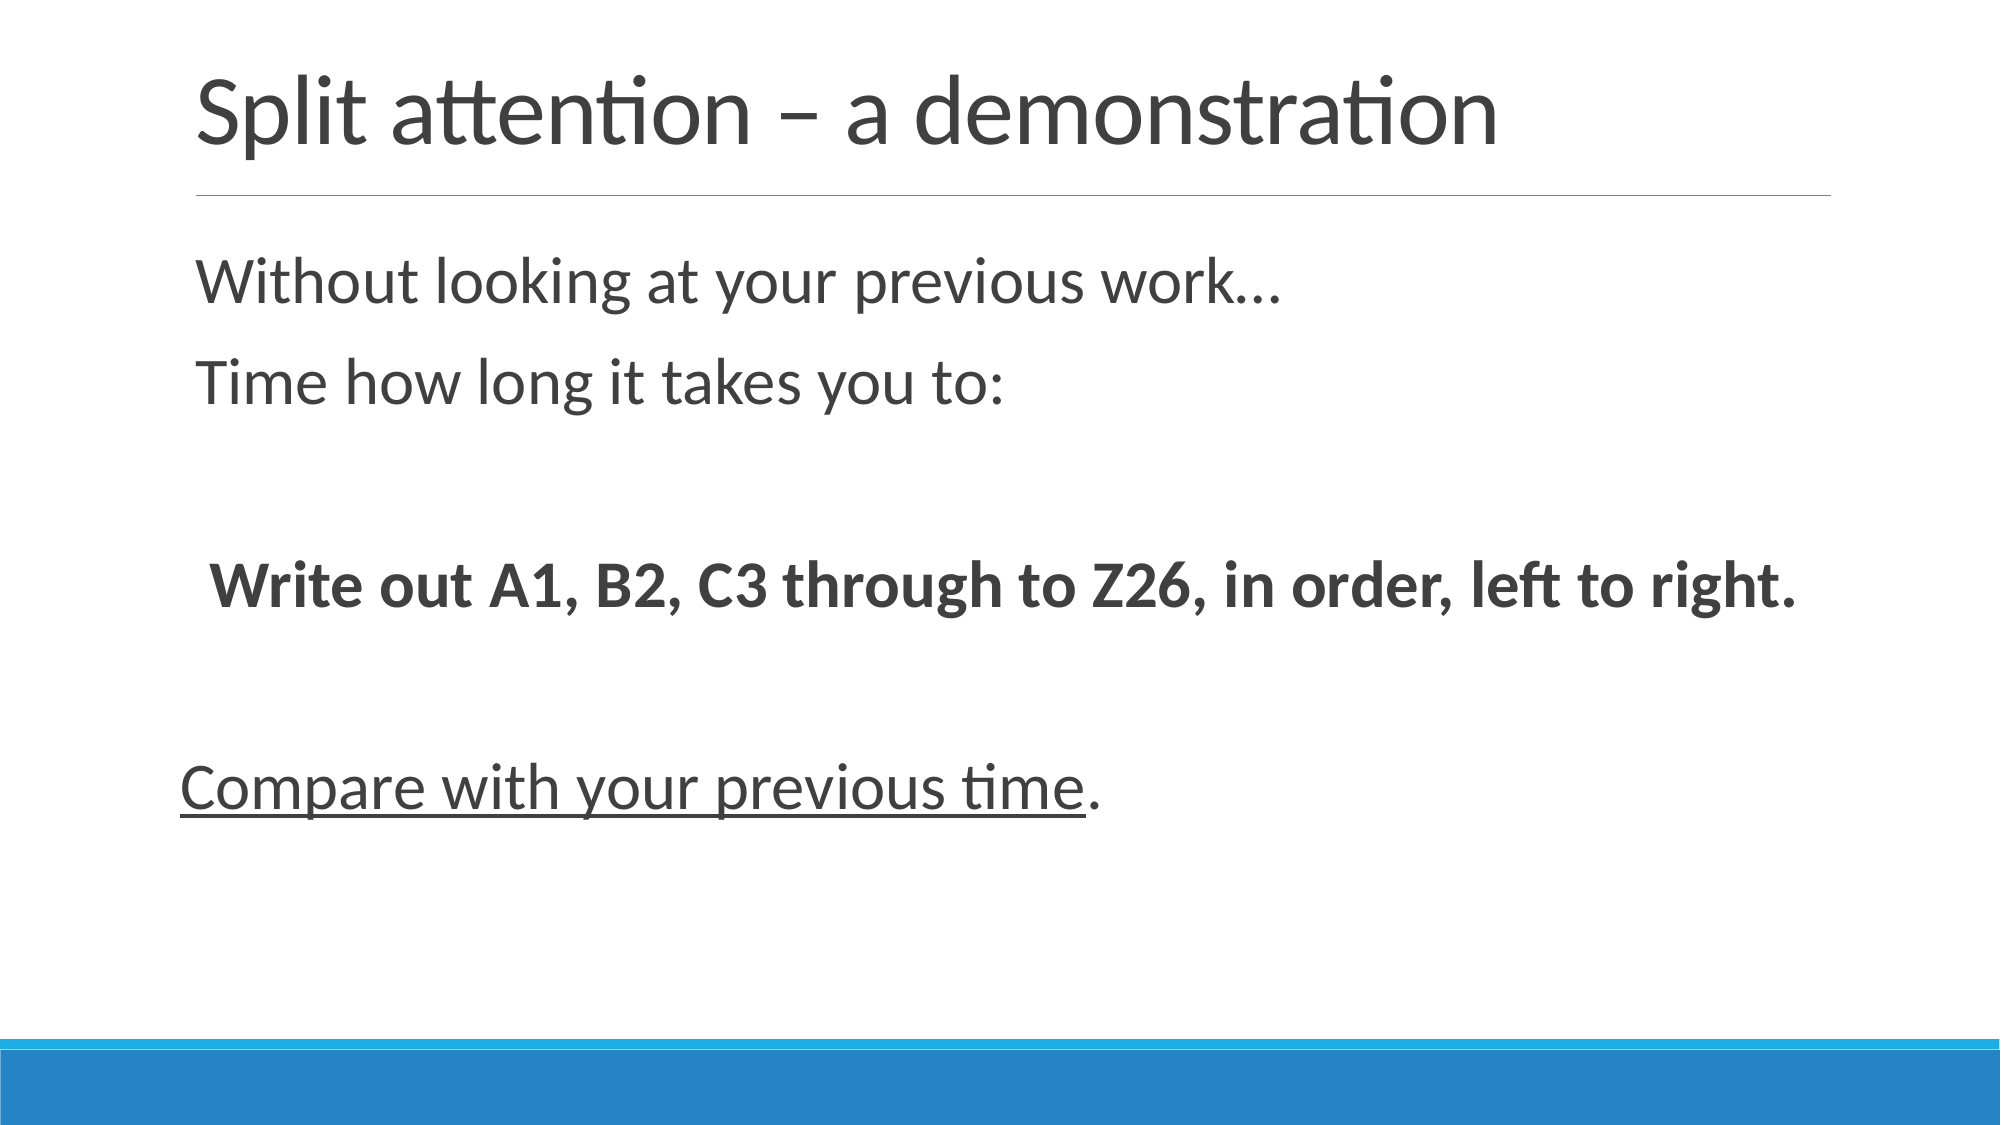

# Split attention – a demonstration
Without looking at your previous work…
Time how long it takes you to:

Write out A1, B2, C3 through to Z26, in order, left to right.

Compare with your previous time.